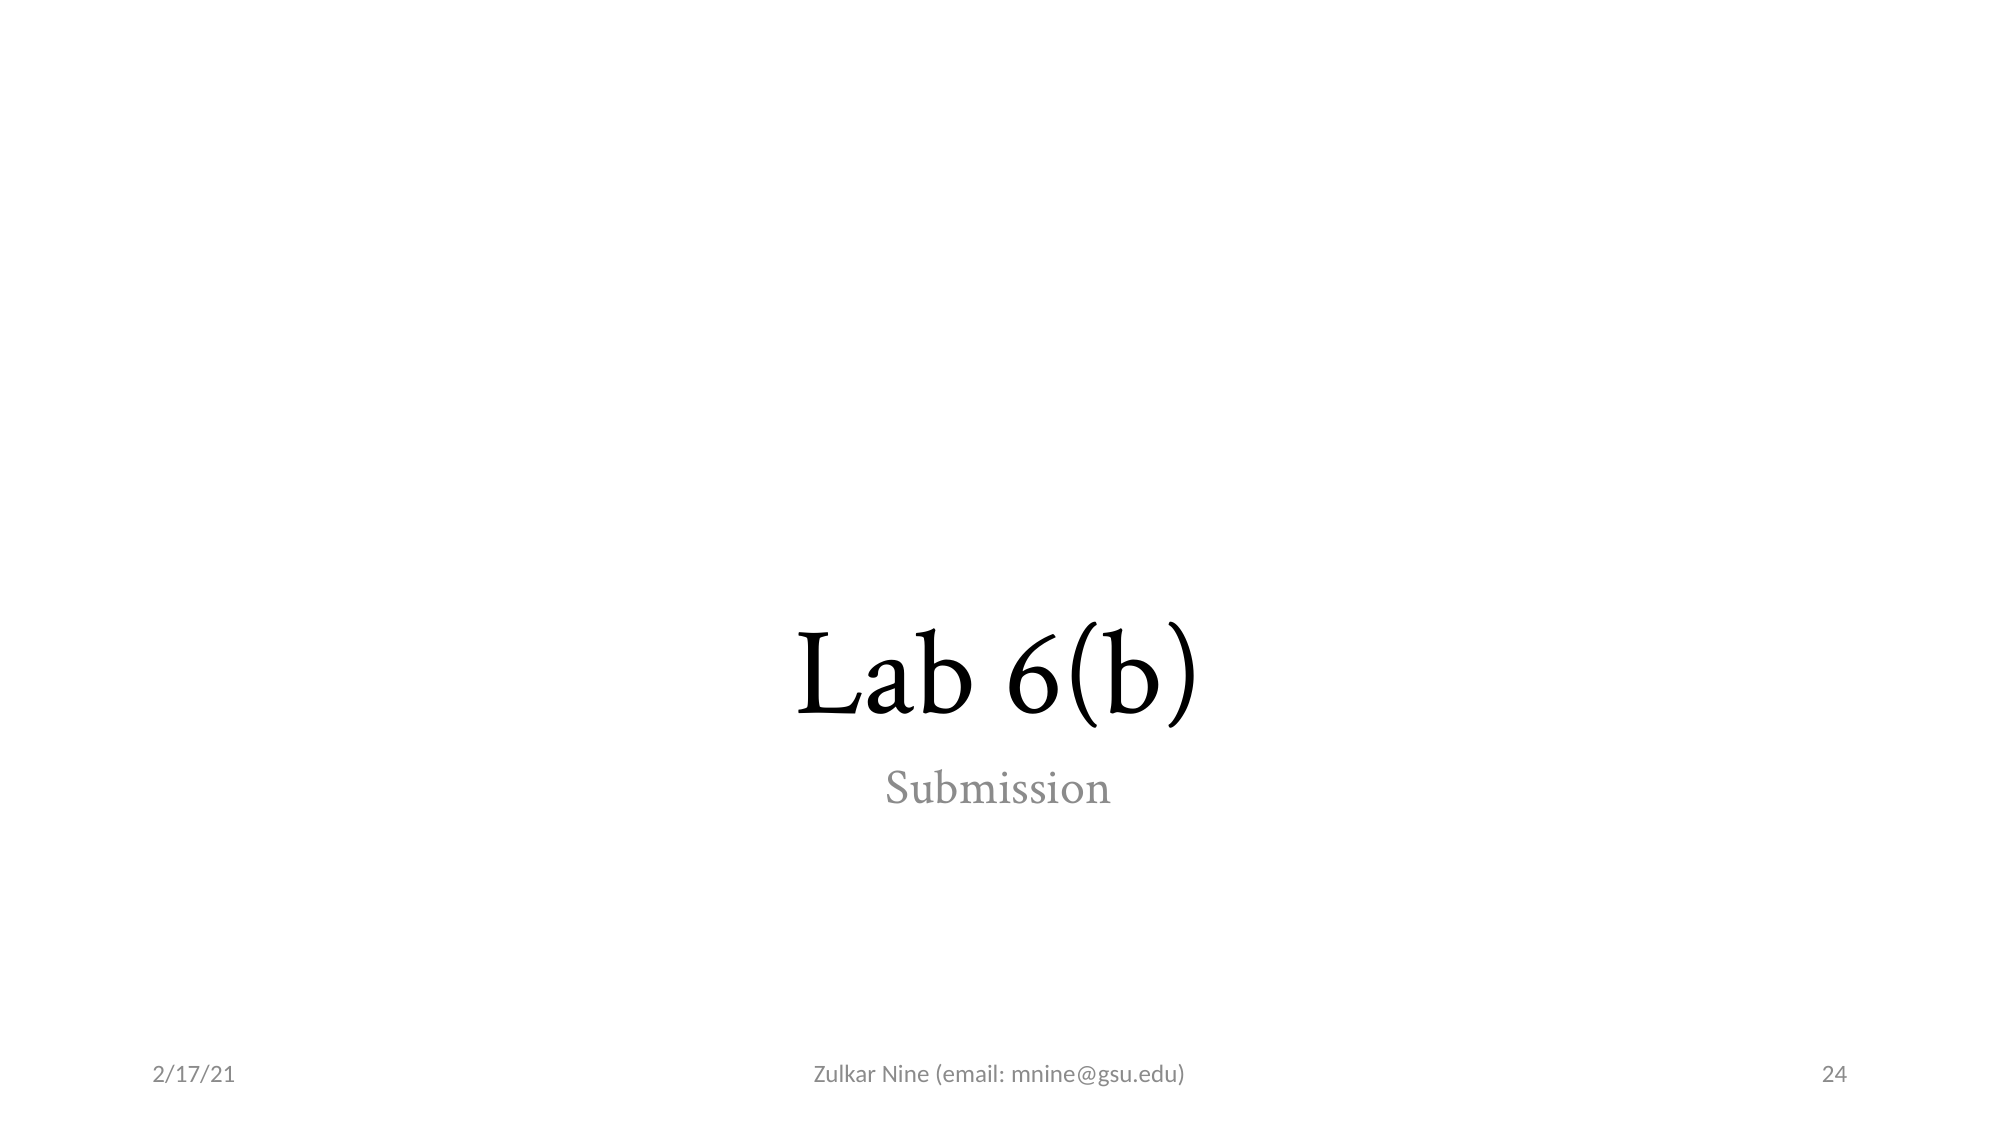

# Lab 6(b)
Submission
2/17/21
Zulkar Nine (email: mnine@gsu.edu)
24